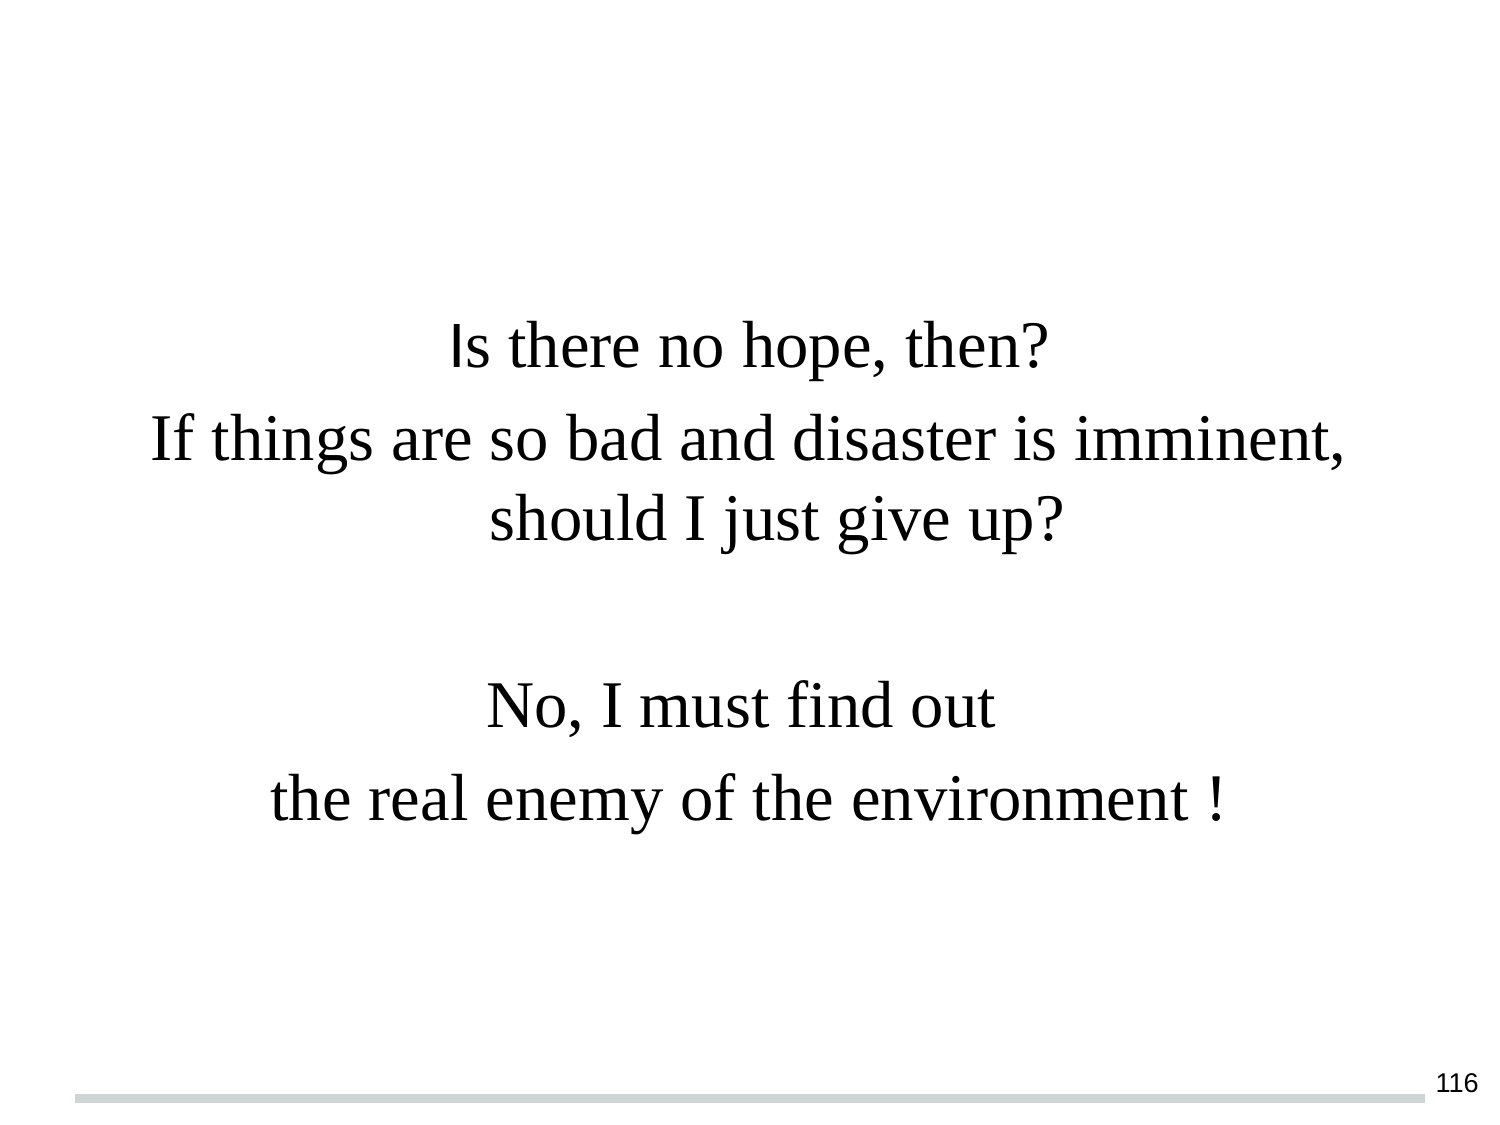

#

Is there no hope, then?
If things are so bad and disaster is imminent, should I just give up?

No, I must find out
the real enemy of the environment !
116